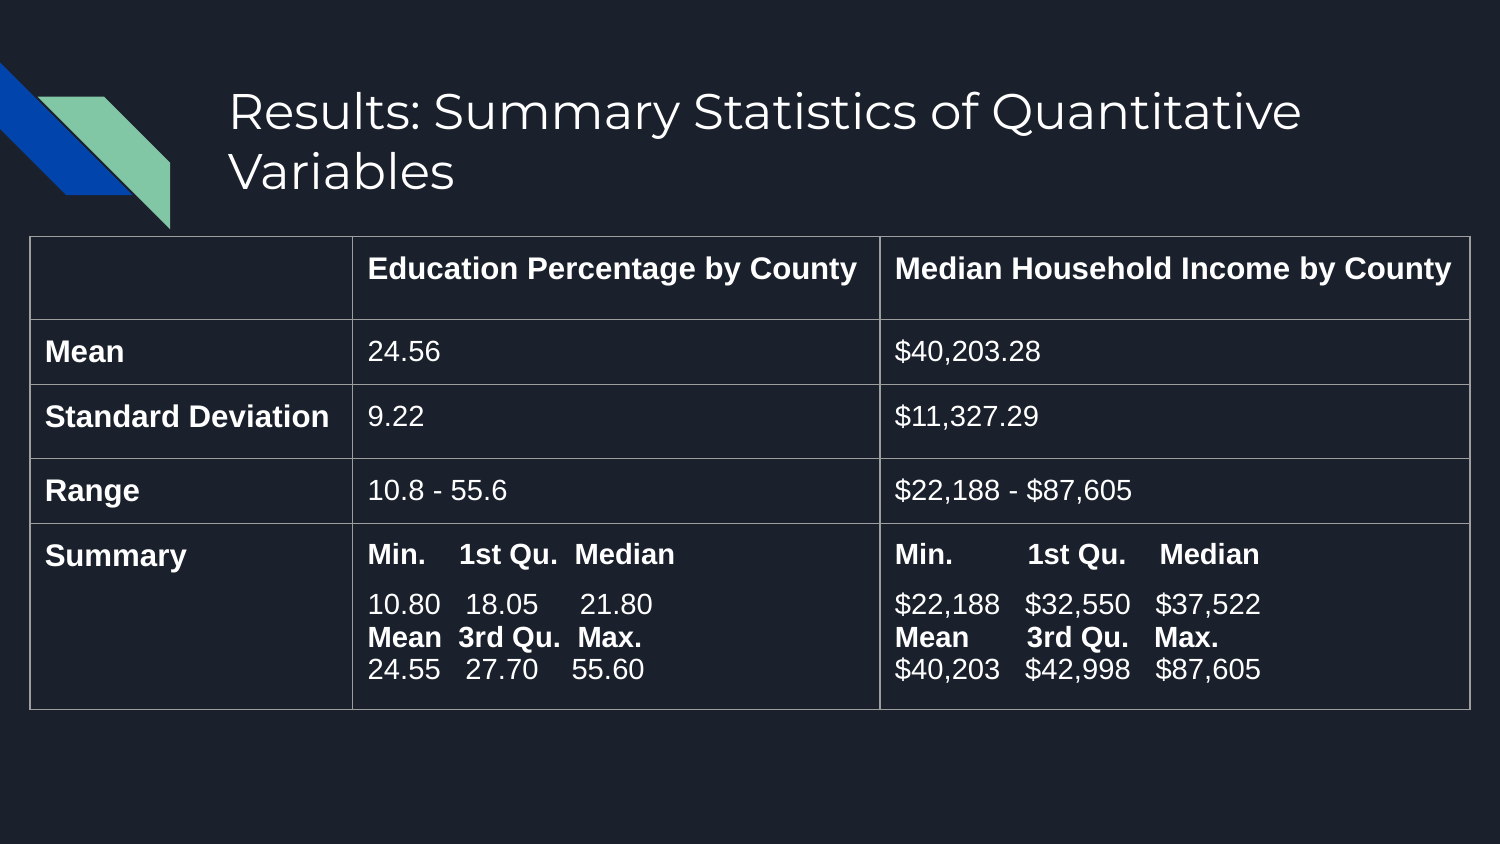

# Results: Summary Statistics of Quantitative Variables
|  | Education Percentage by County | Median Household Income by County |
| --- | --- | --- |
| Mean | 24.56 | $40,203.28 |
| Standard Deviation | 9.22 | $11,327.29 |
| Range | 10.8 - 55.6 | $22,188 - $87,605 |
| Summary | Min. 1st Qu. Median 10.80 18.05 21.80 Mean 3rd Qu. Max. 24.55 27.70 55.60 | Min. 1st Qu. Median $22,188 $32,550 $37,522 Mean 3rd Qu. Max. $40,203 $42,998 $87,605 |